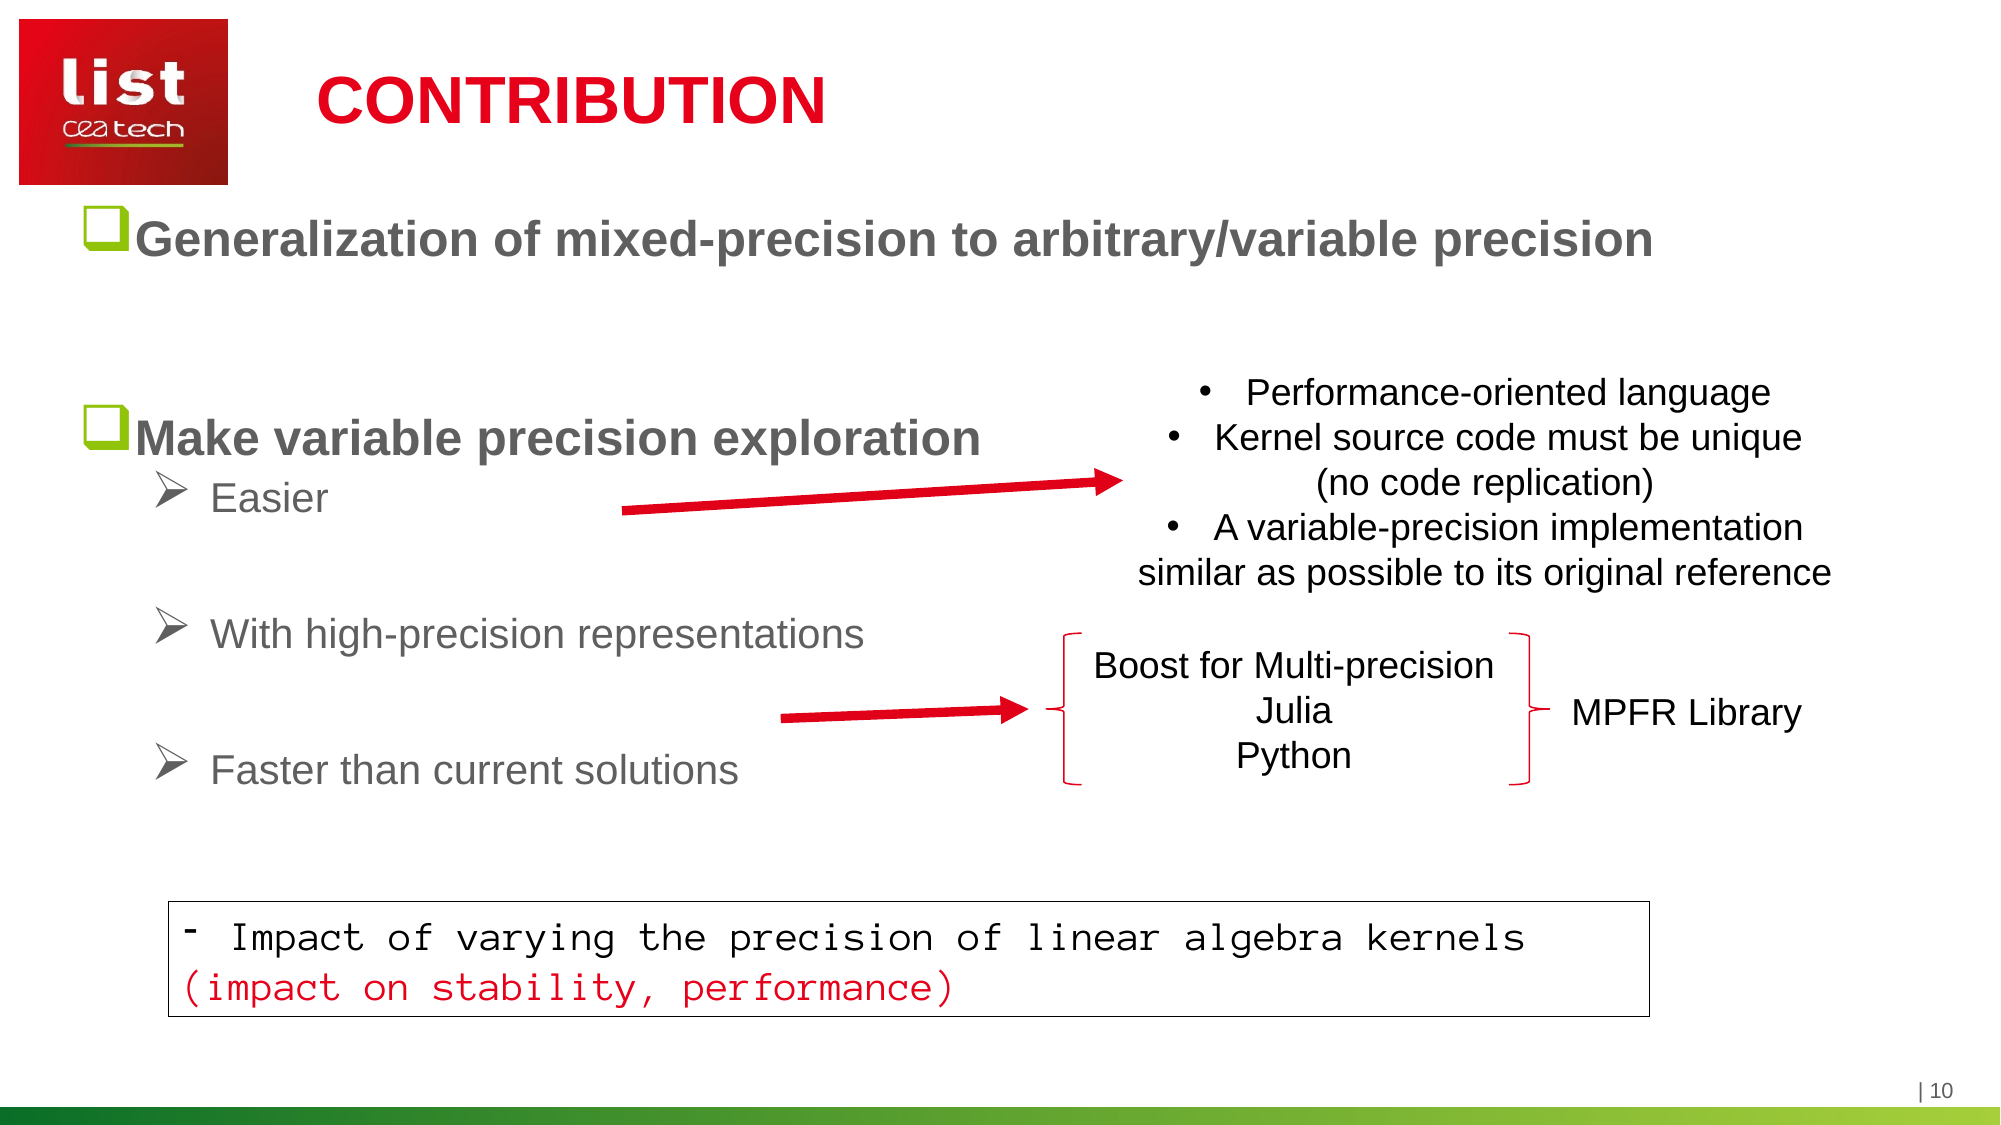

contribution
Generalization of mixed-precision to arbitrary/variable precision

Make variable precision exploration
Easier

With high-precision representations

Faster than current solutions

Performance-oriented language
Kernel source code must be unique
(no code replication)
A variable-precision implementation
similar as possible to its original reference

Boost for Multi-precision
Julia
Python

MPFR Library
Impact of varying the precision of linear algebra kernels
(impact on stability, performance)